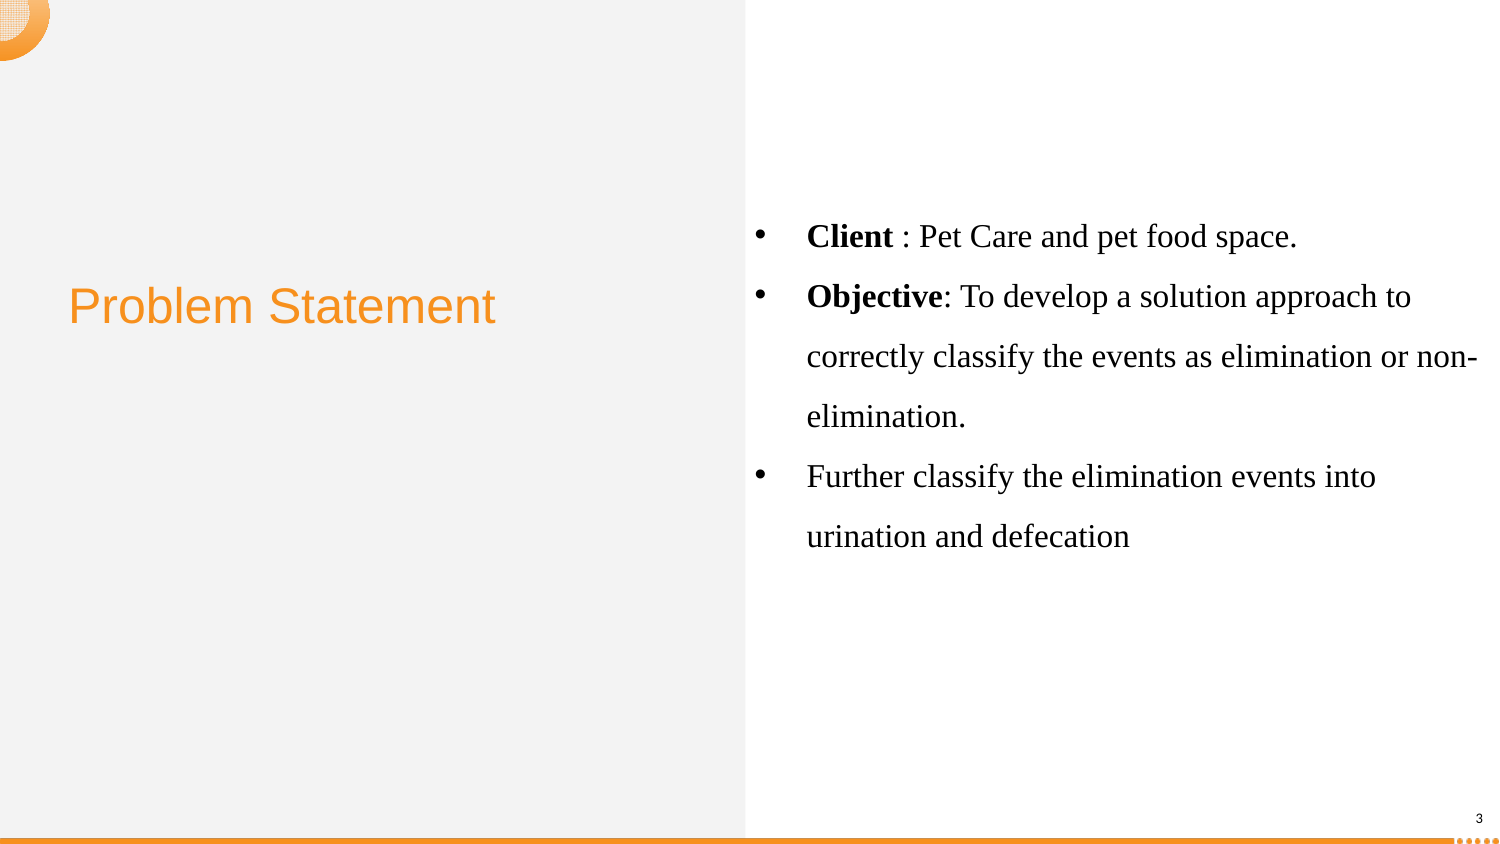

Client : Pet Care and pet food space.
Objective: To develop a solution approach to correctly classify the events as elimination or non-elimination.
Further classify the elimination events into urination and defecation
# Problem Statement